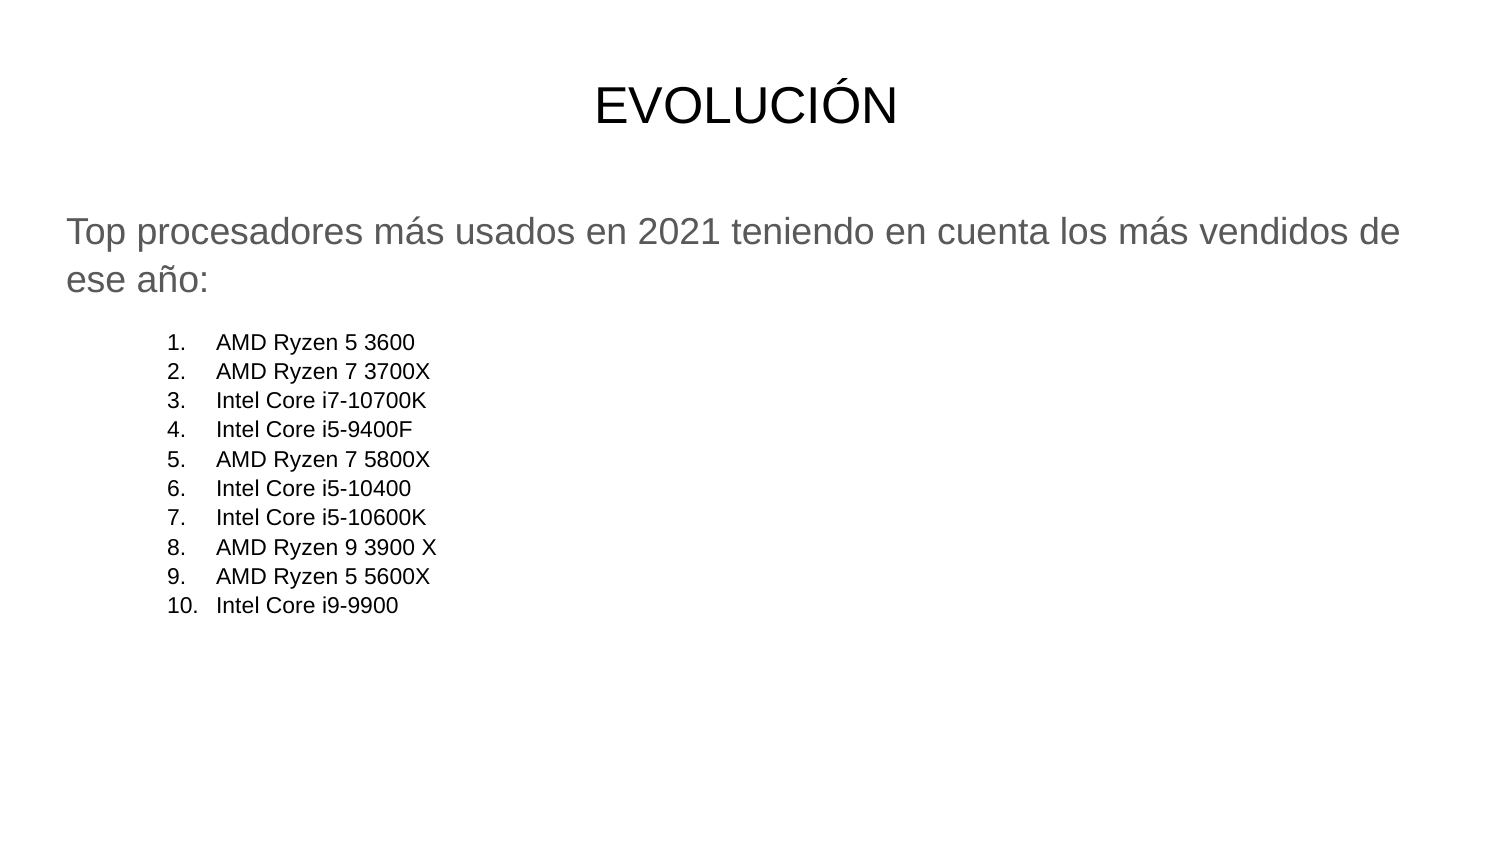

# EVOLUCIÓN
Top procesadores más usados en 2021 teniendo en cuenta los más vendidos de ese año:
AMD Ryzen 5 3600
AMD Ryzen 7 3700X
Intel Core i7-10700K
Intel Core i5-9400F
AMD Ryzen 7 5800X
Intel Core i5-10400
Intel Core i5-10600K
AMD Ryzen 9 3900 X
AMD Ryzen 5 5600X
Intel Core i9-9900